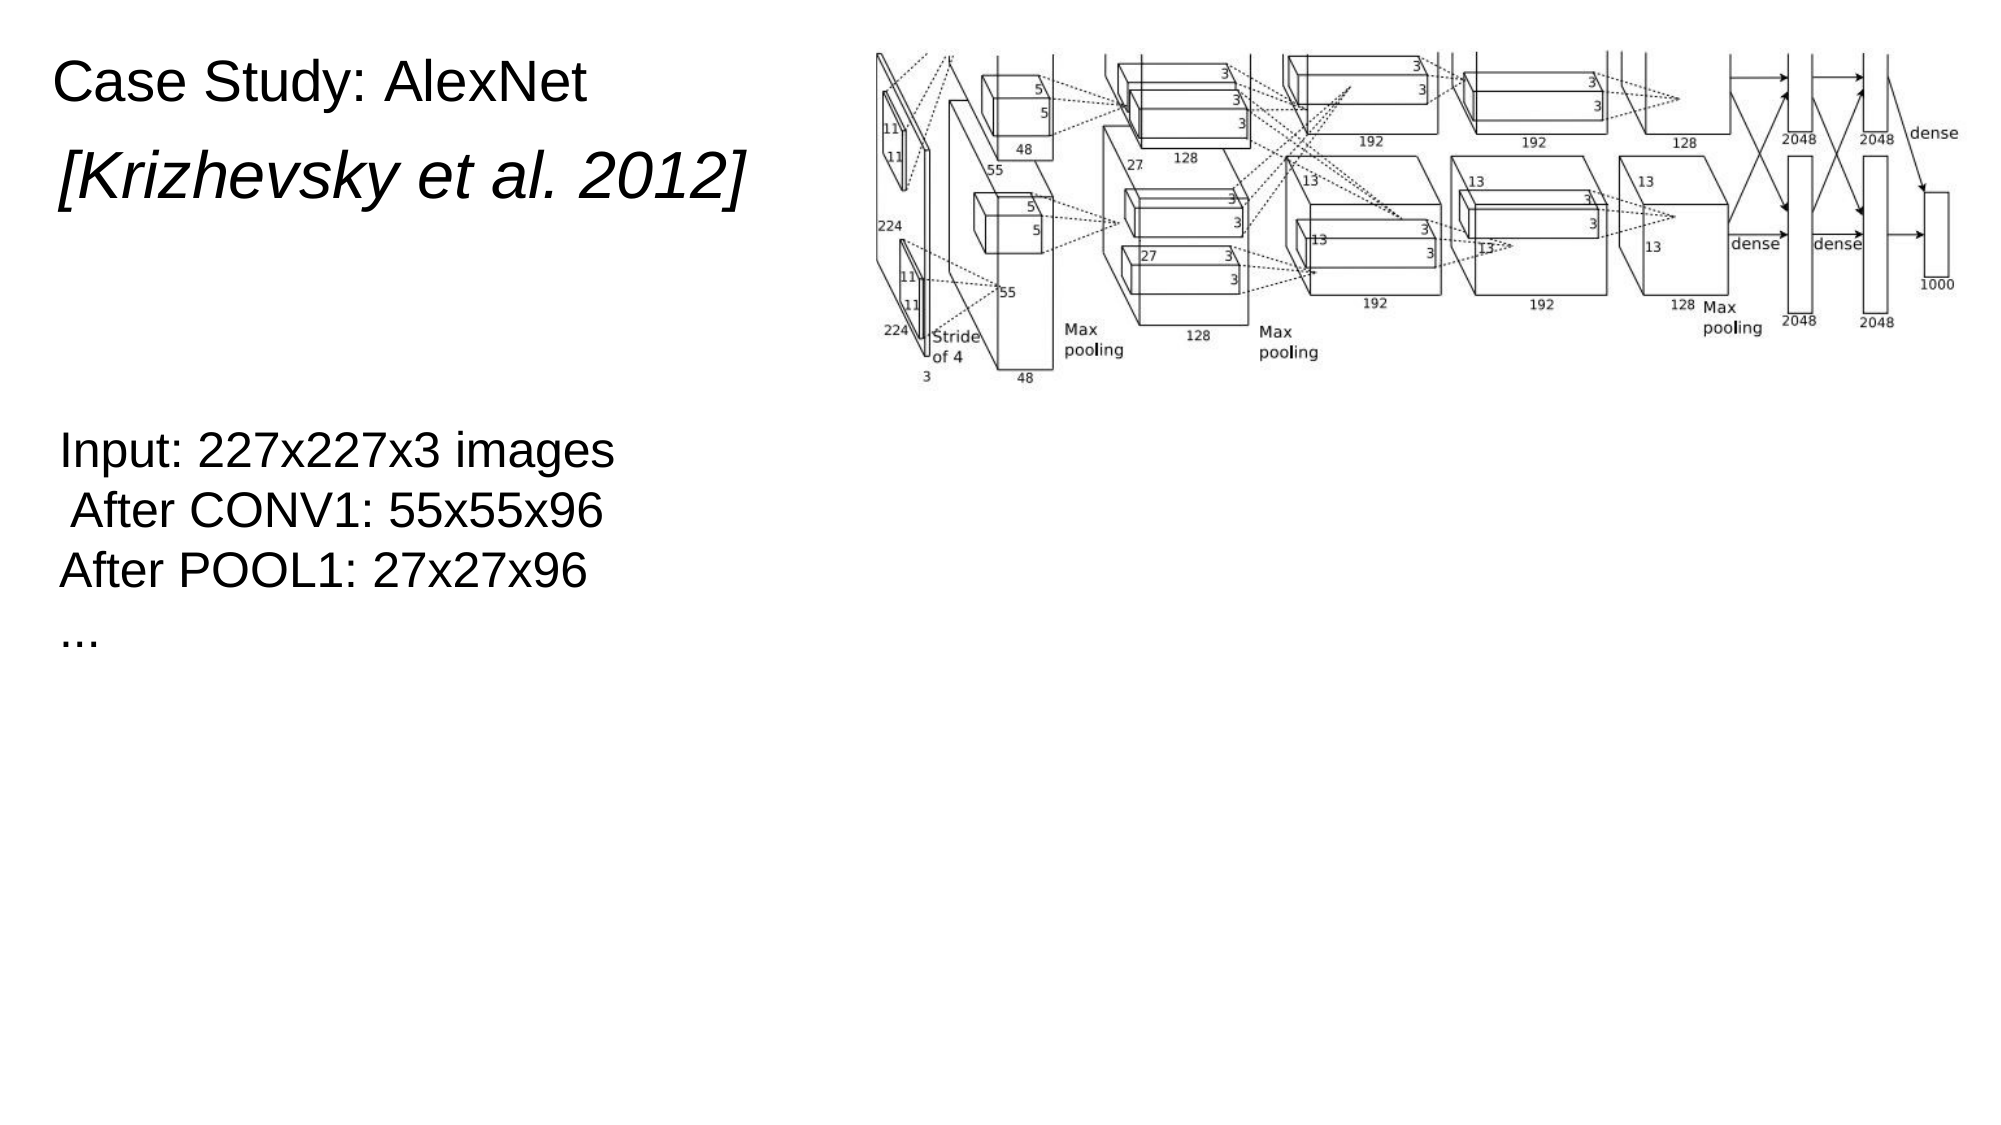

# Case Study: AlexNet
[Krizhevsky et al. 2012]

Input: 227x227x3 images  After CONV1: 55x55x96  After POOL1: 27x27x96
...
Lecture 9 - 114
Fei-Fei Li & Justin Johnson & Serena Yeung	Lecture 9 -	May 2, 2017